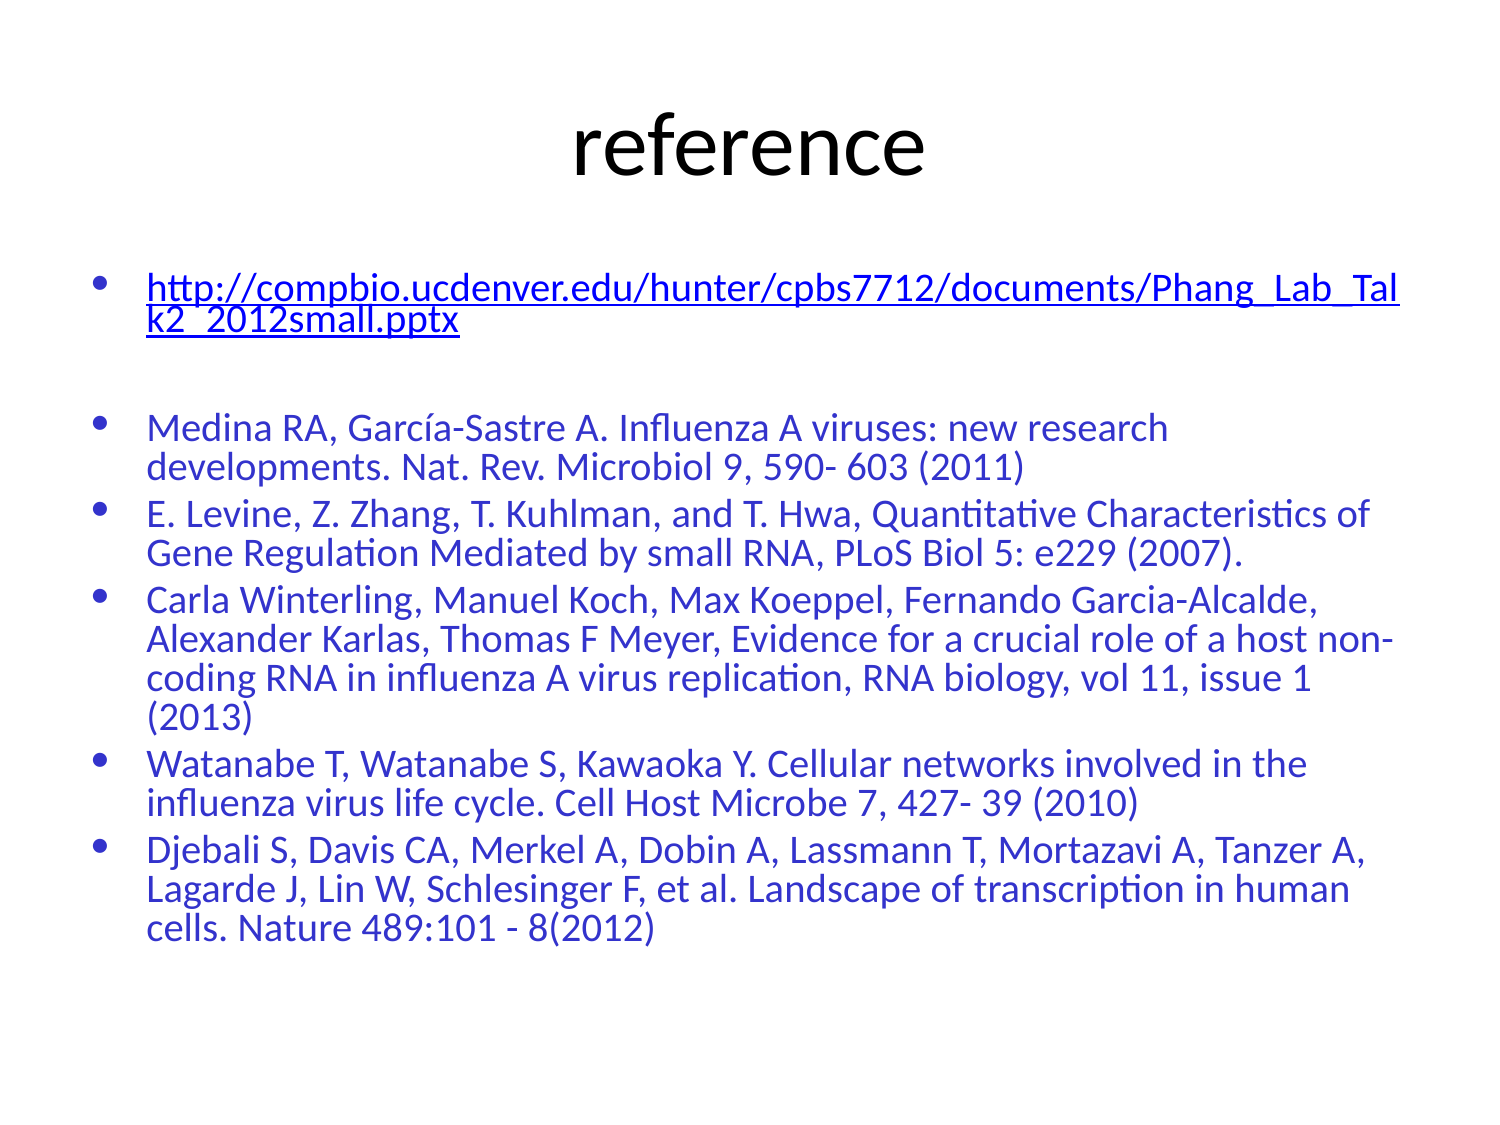

# reference
http://compbio.ucdenver.edu/hunter/cpbs7712/documents/Phang_Lab_Talk2_2012small.pptx

Medina RA, García-Sastre A. Influenza A viruses: new research developments. Nat. Rev. Microbiol 9, 590- 603 (2011)
E. Levine, Z. Zhang, T. Kuhlman, and T. Hwa, Quantitative Characteristics of Gene Regulation Mediated by small RNA, PLoS Biol 5: e229 (2007).
Carla Winterling, Manuel Koch, Max Koeppel, Fernando Garcia-Alcalde, Alexander Karlas, Thomas F Meyer, Evidence for a crucial role of a host non-coding RNA in influenza A virus replication, RNA biology, vol 11, issue 1 (2013)
Watanabe T, Watanabe S, Kawaoka Y. Cellular networks involved in the influenza virus life cycle. Cell Host Microbe 7, 427- 39 (2010)
Djebali S, Davis CA, Merkel A, Dobin A, Lassmann T, Mortazavi A, Tanzer A, Lagarde J, Lin W, Schlesinger F, et al. Landscape of transcription in human cells. Nature 489:101 - 8(2012)